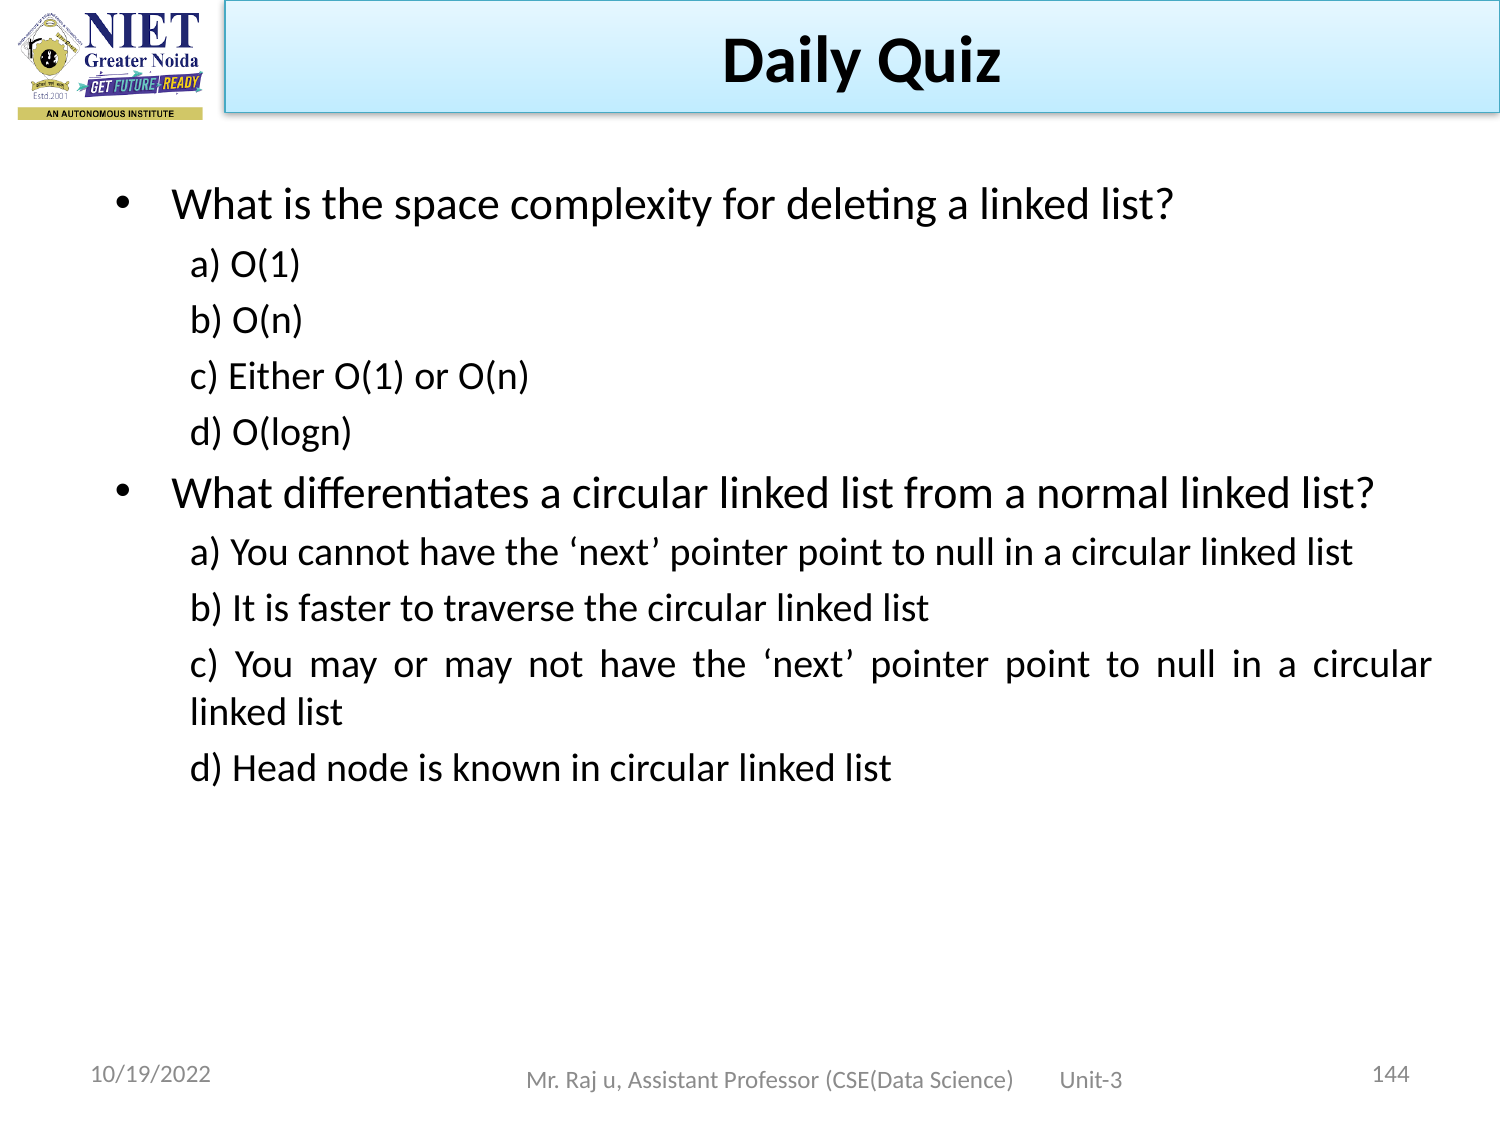

Daily Quiz
What is the space complexity for deleting a linked list?
a) O(1)
b) O(n)
c) Either O(1) or O(n)
d) O(logn)
What differentiates a circular linked list from a normal linked list?
a) You cannot have the ‘next’ pointer point to null in a circular linked list
b) It is faster to traverse the circular linked list
c) You may or may not have the ‘next’ pointer point to null in a circular linked list
d) Head node is known in circular linked list
10/19/2022
144
Mr. Raj u, Assistant Professor (CSE(Data Science)        Unit-3